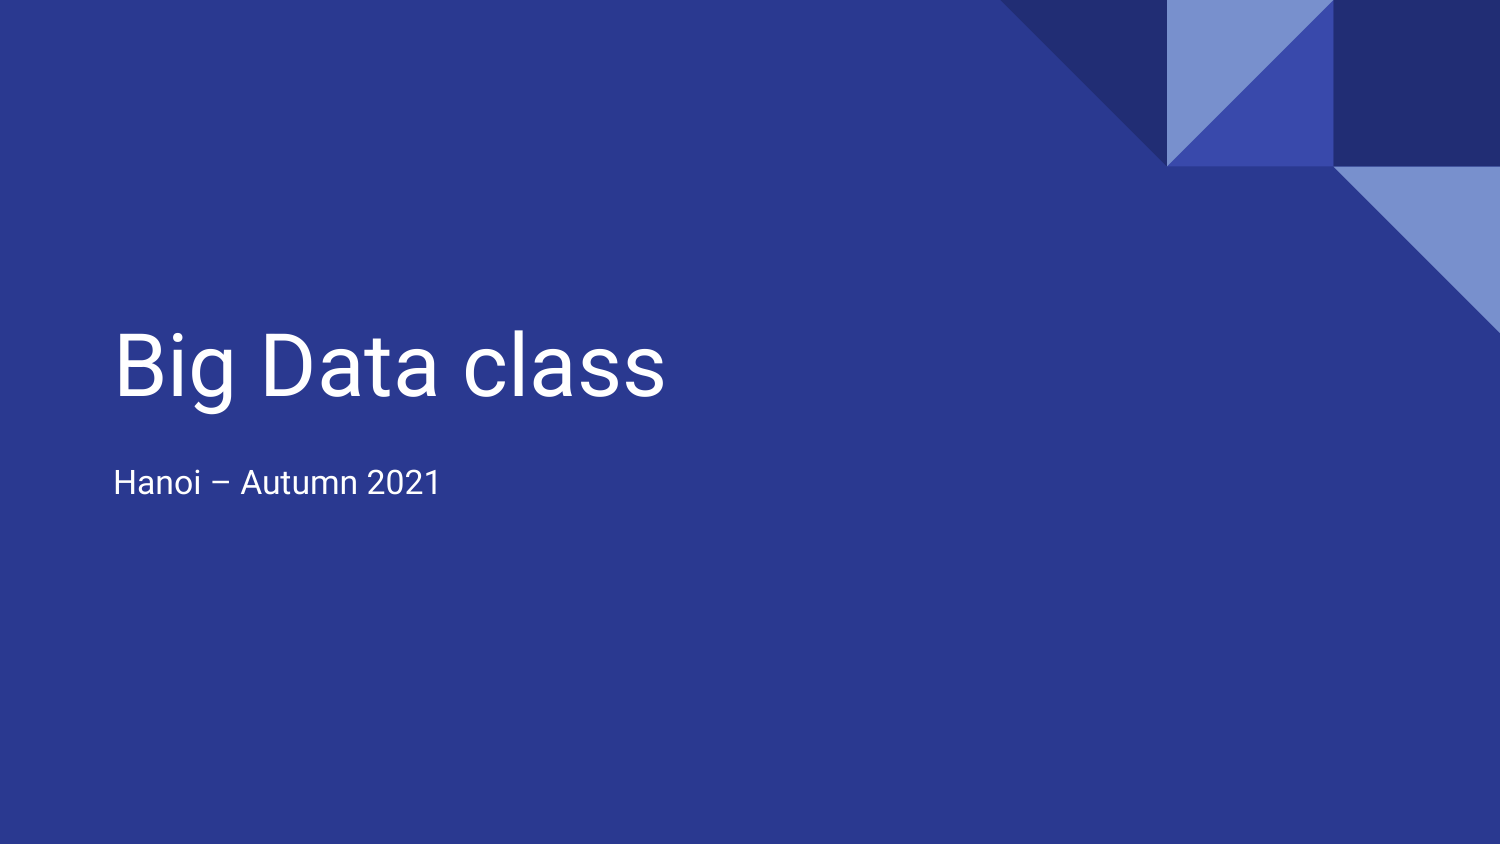

# Big Data class
Hanoi – Autumn 2021